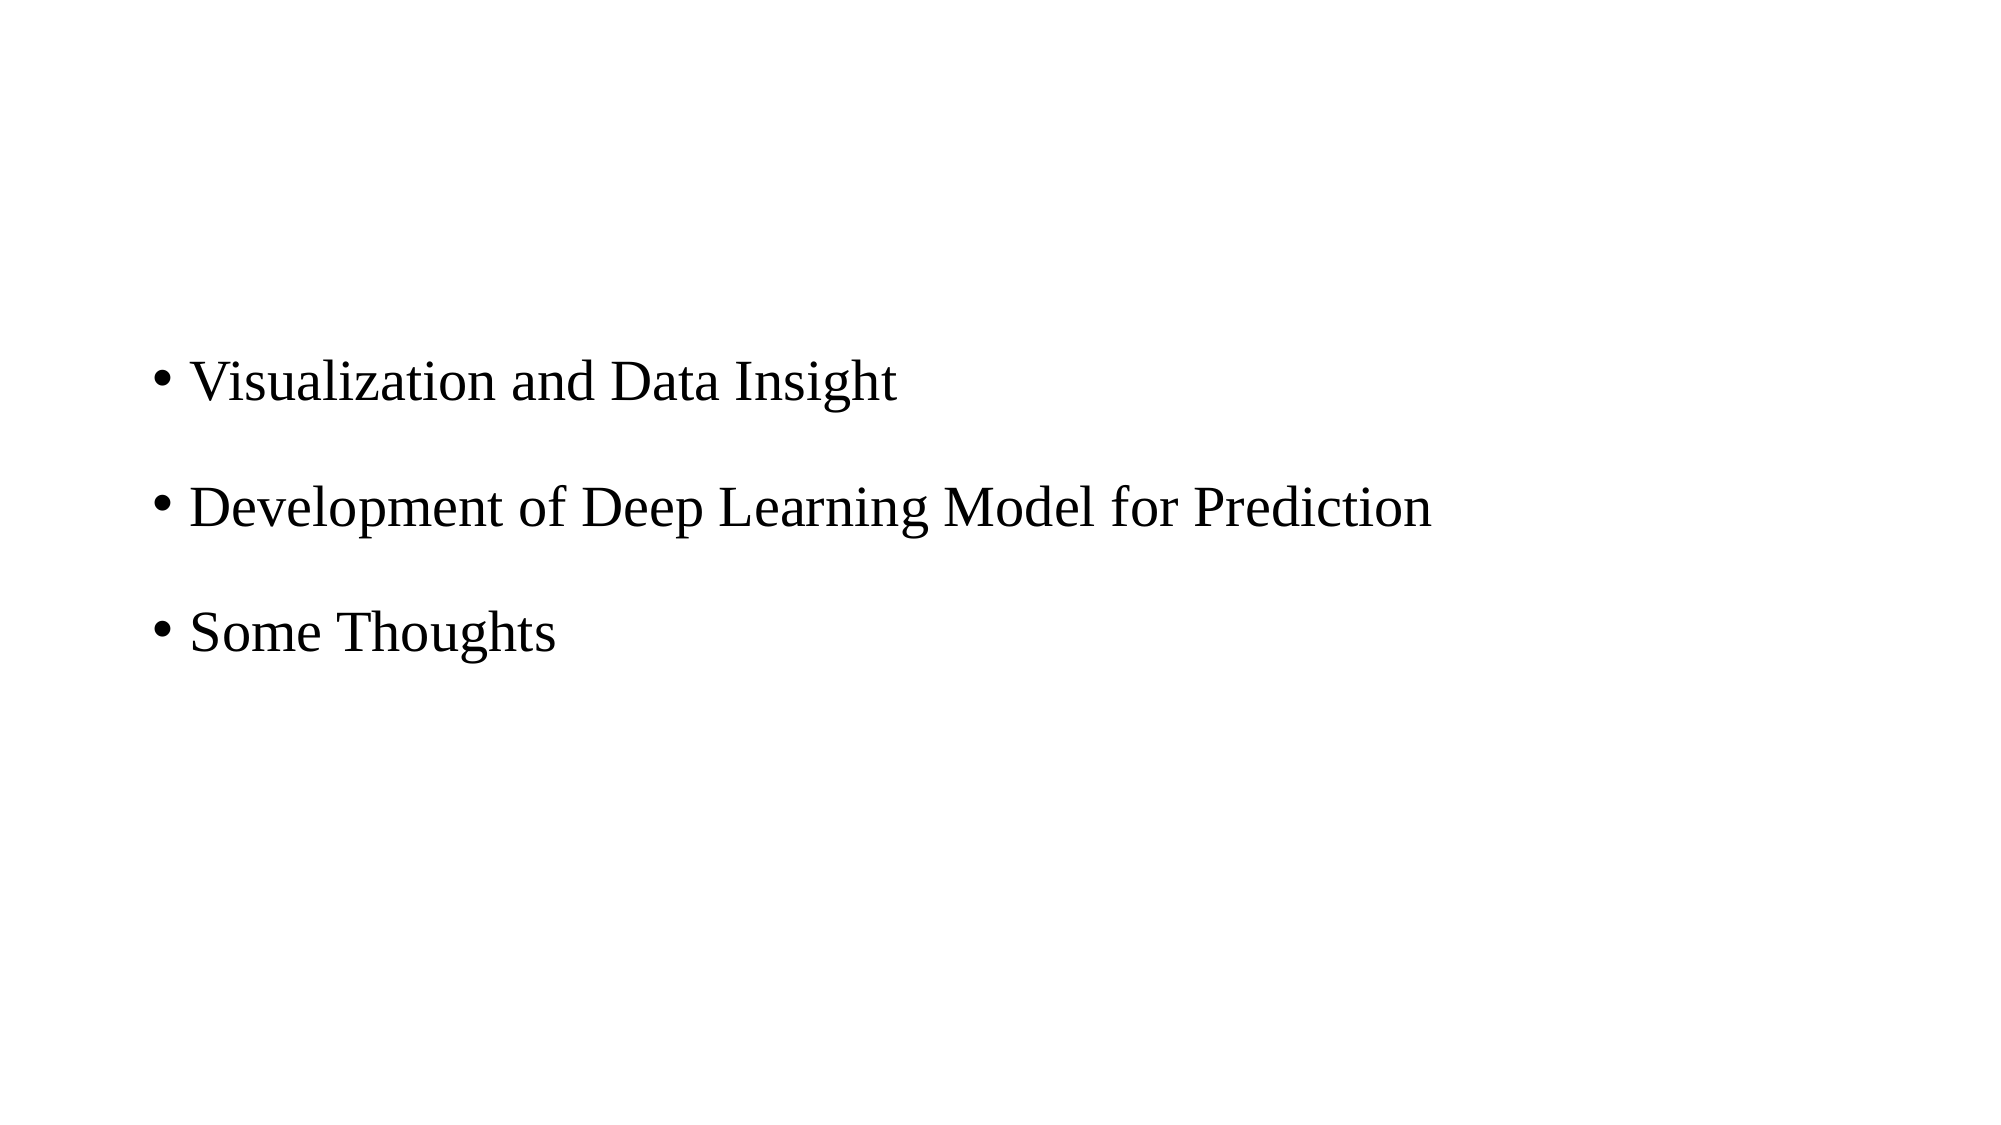

Visualization and Data Insight
Development of Deep Learning Model for Prediction
Some Thoughts